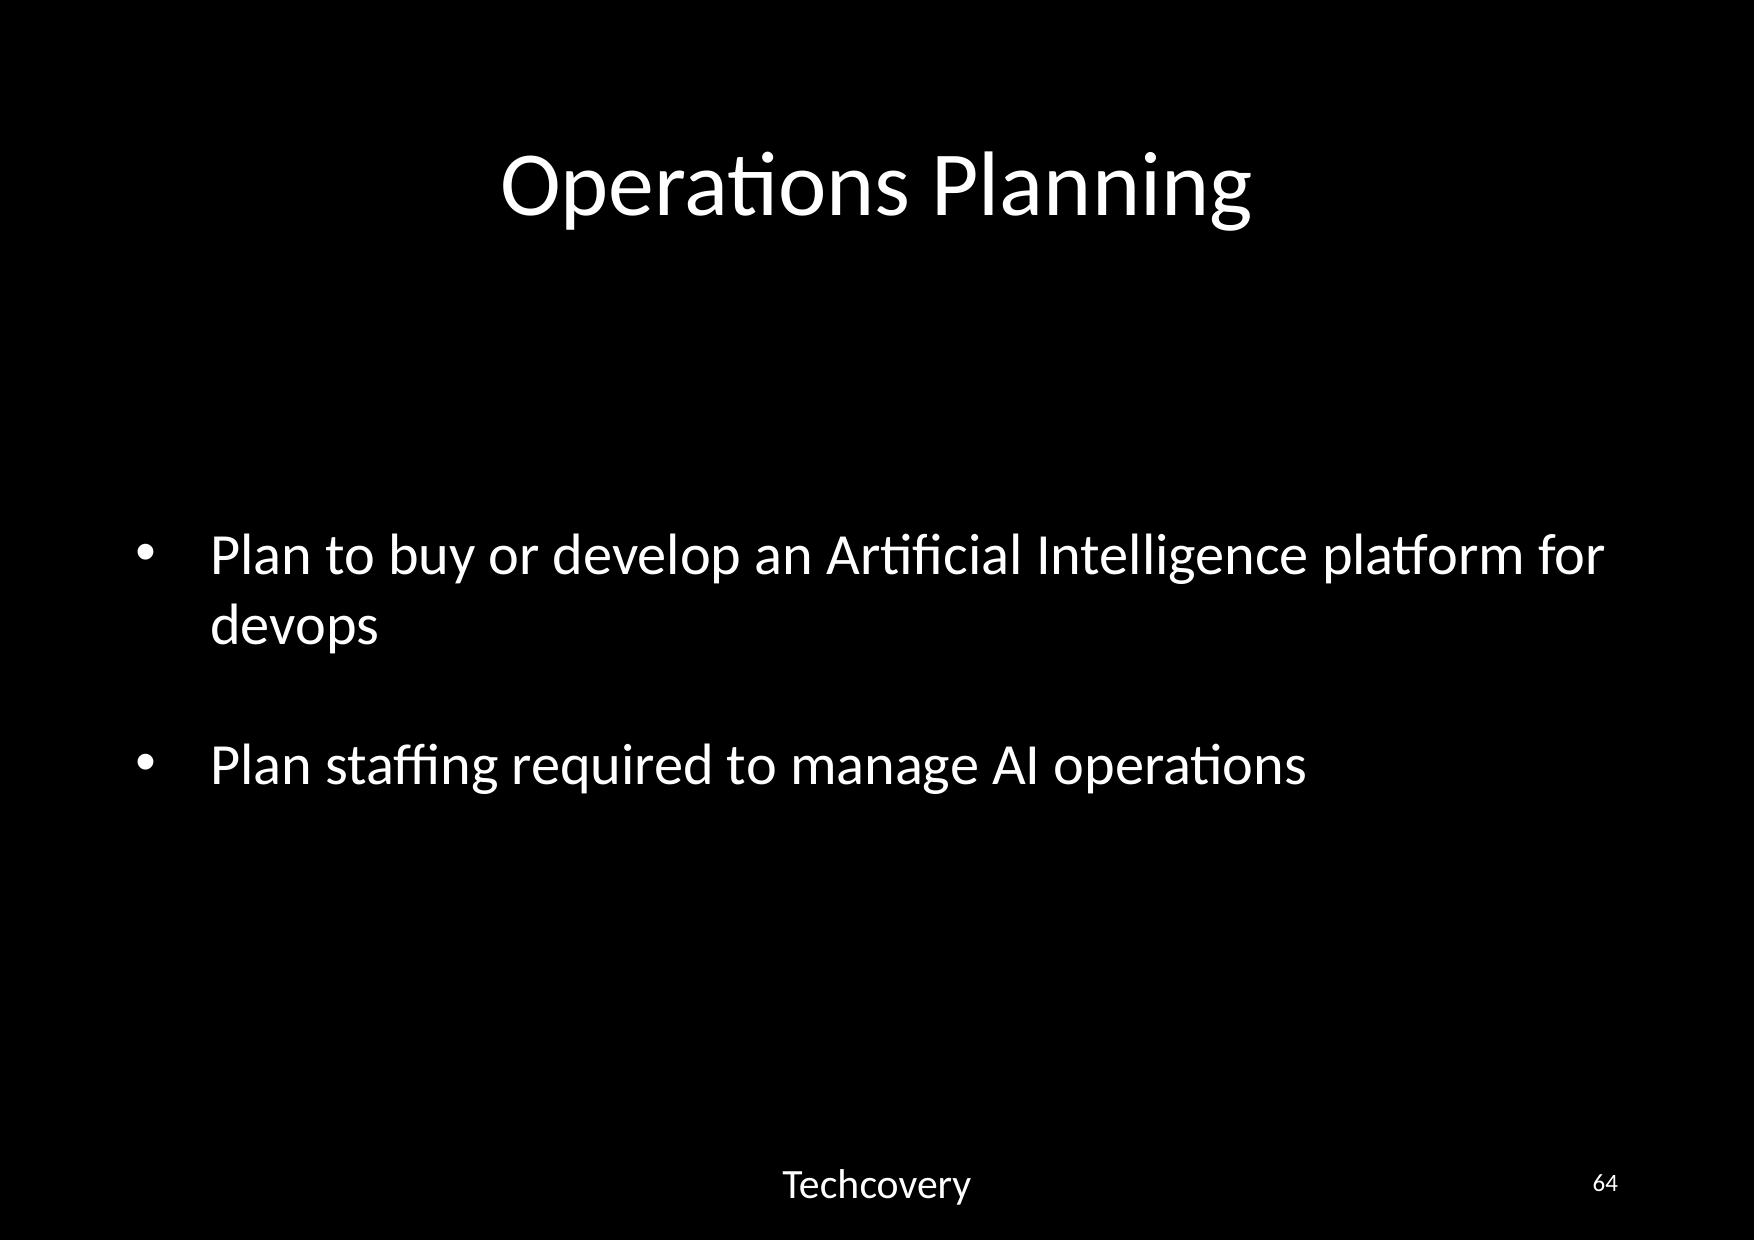

# Operations Planning
Plan to buy or develop an Artificial Intelligence platform for devops

Plan staffing required to manage AI operations

Techcovery
64